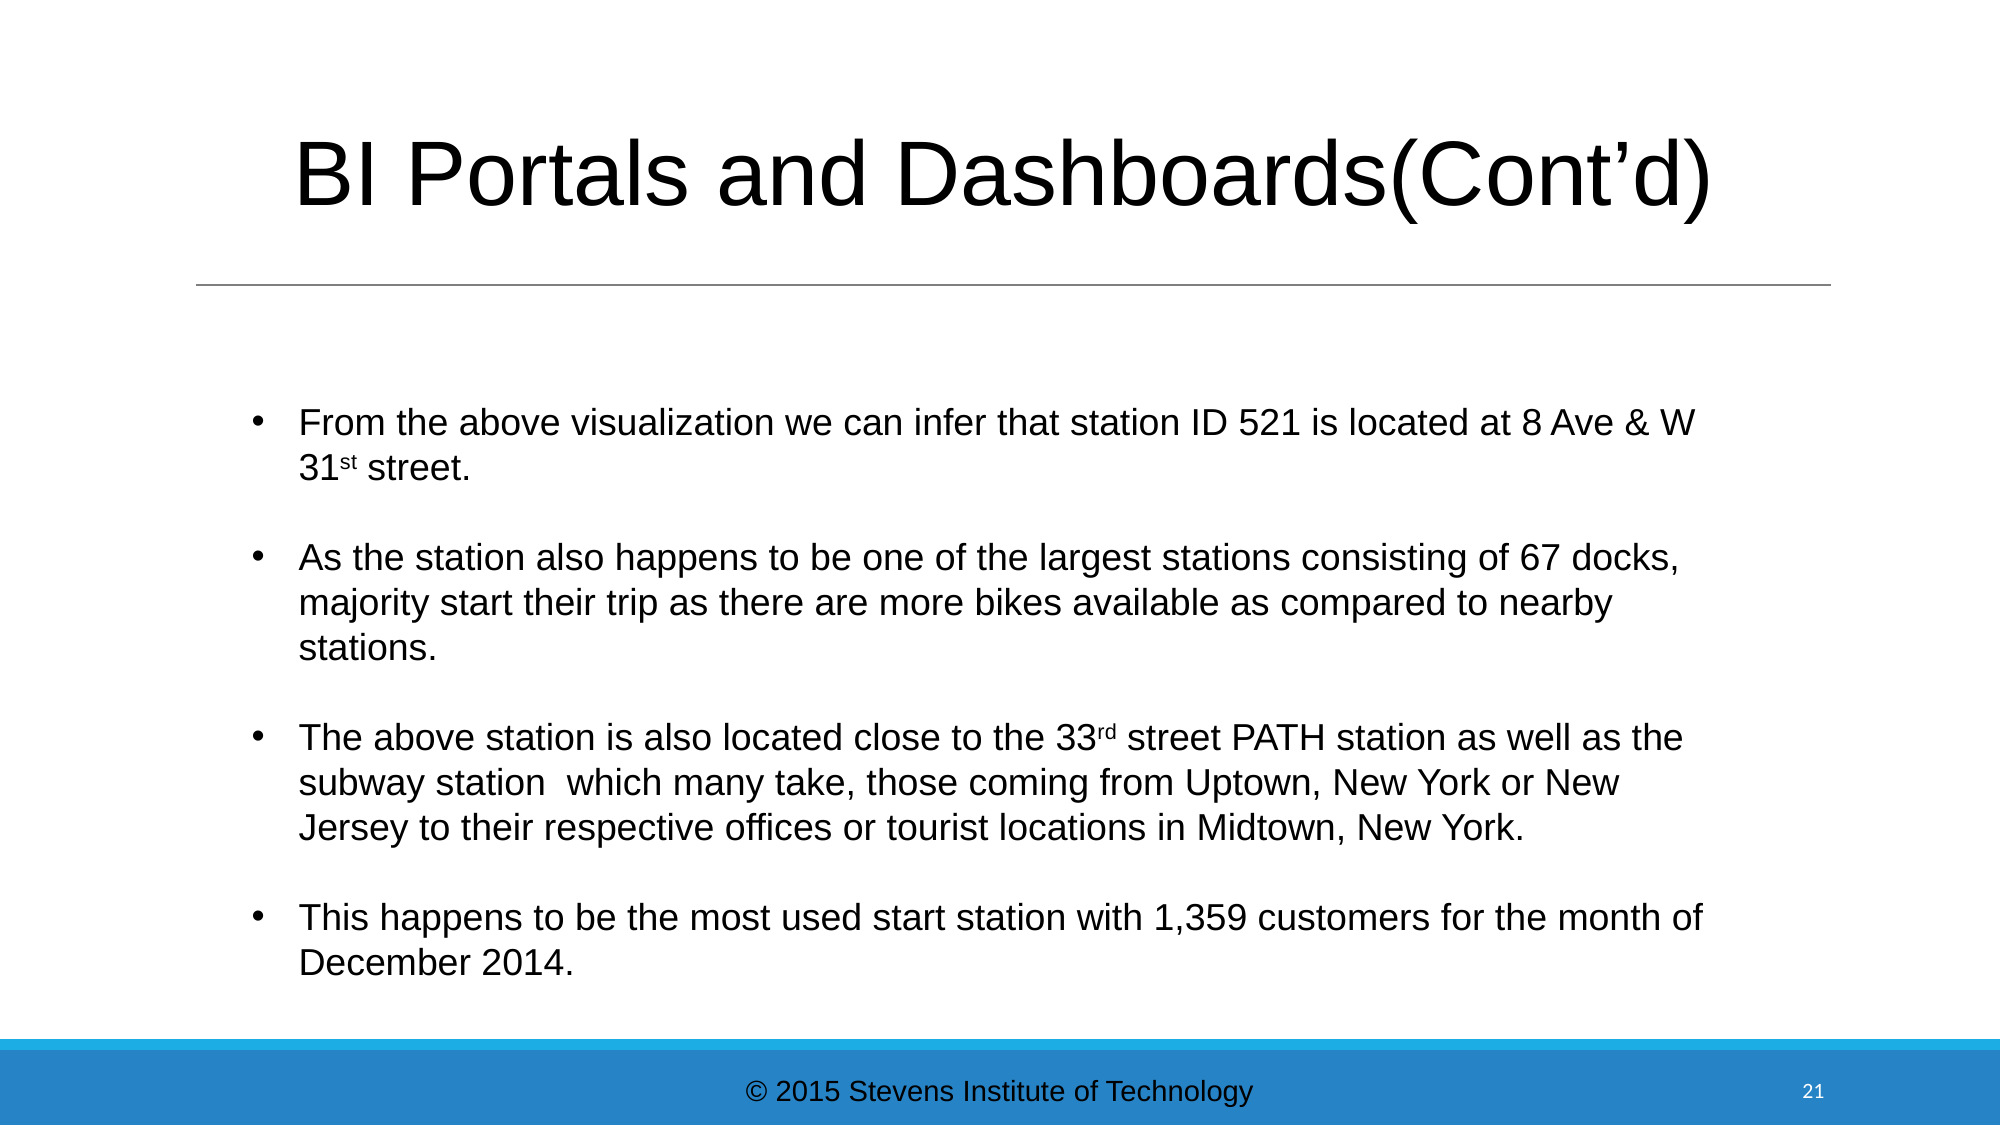

# BI Portals and Dashboards(Cont’d)
From the above visualization we can infer that station ID 521 is located at 8 Ave & W 31st street.

As the station also happens to be one of the largest stations consisting of 67 docks, majority start their trip as there are more bikes available as compared to nearby stations.

The above station is also located close to the 33rd street PATH station as well as the subway station  which many take, those coming from Uptown, New York or New Jersey to their respective offices or tourist locations in Midtown, New York.

This happens to be the most used start station with 1,359 customers for the month of December 2014.
© 2015 Stevens Institute of Technology
21